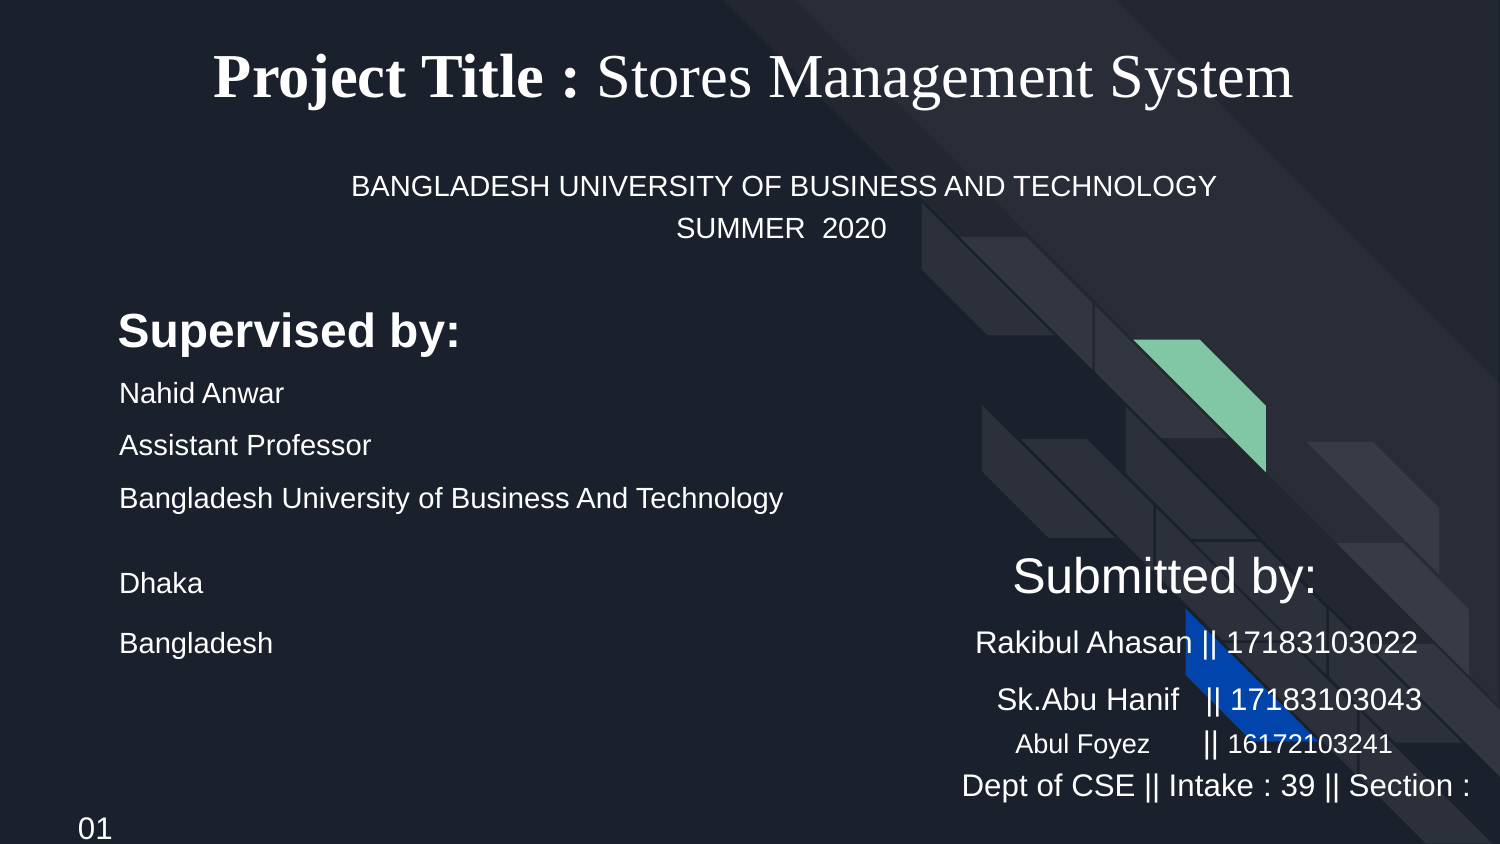

# Project Title : Stores Management System
                          BANGLADESH UNIVERSITY OF BUSINESS AND TECHNOLOGY
SUMMER  2020

   Supervised by:
     Nahid Anwar
     Assistant Professor
     Bangladesh University of Business And Technology
     Dhaka                                                                                                  Submitted by:
     Bangladesh                                                                                     Rakibul Ahasan || 17183103022
                                                                                                         Sk.Abu Hanif   || 17183103043
                                                                                                                             Abul Foyez       || 16172103241
                                                                                                     Dept of CSE || Intake : 39 || Section : 01